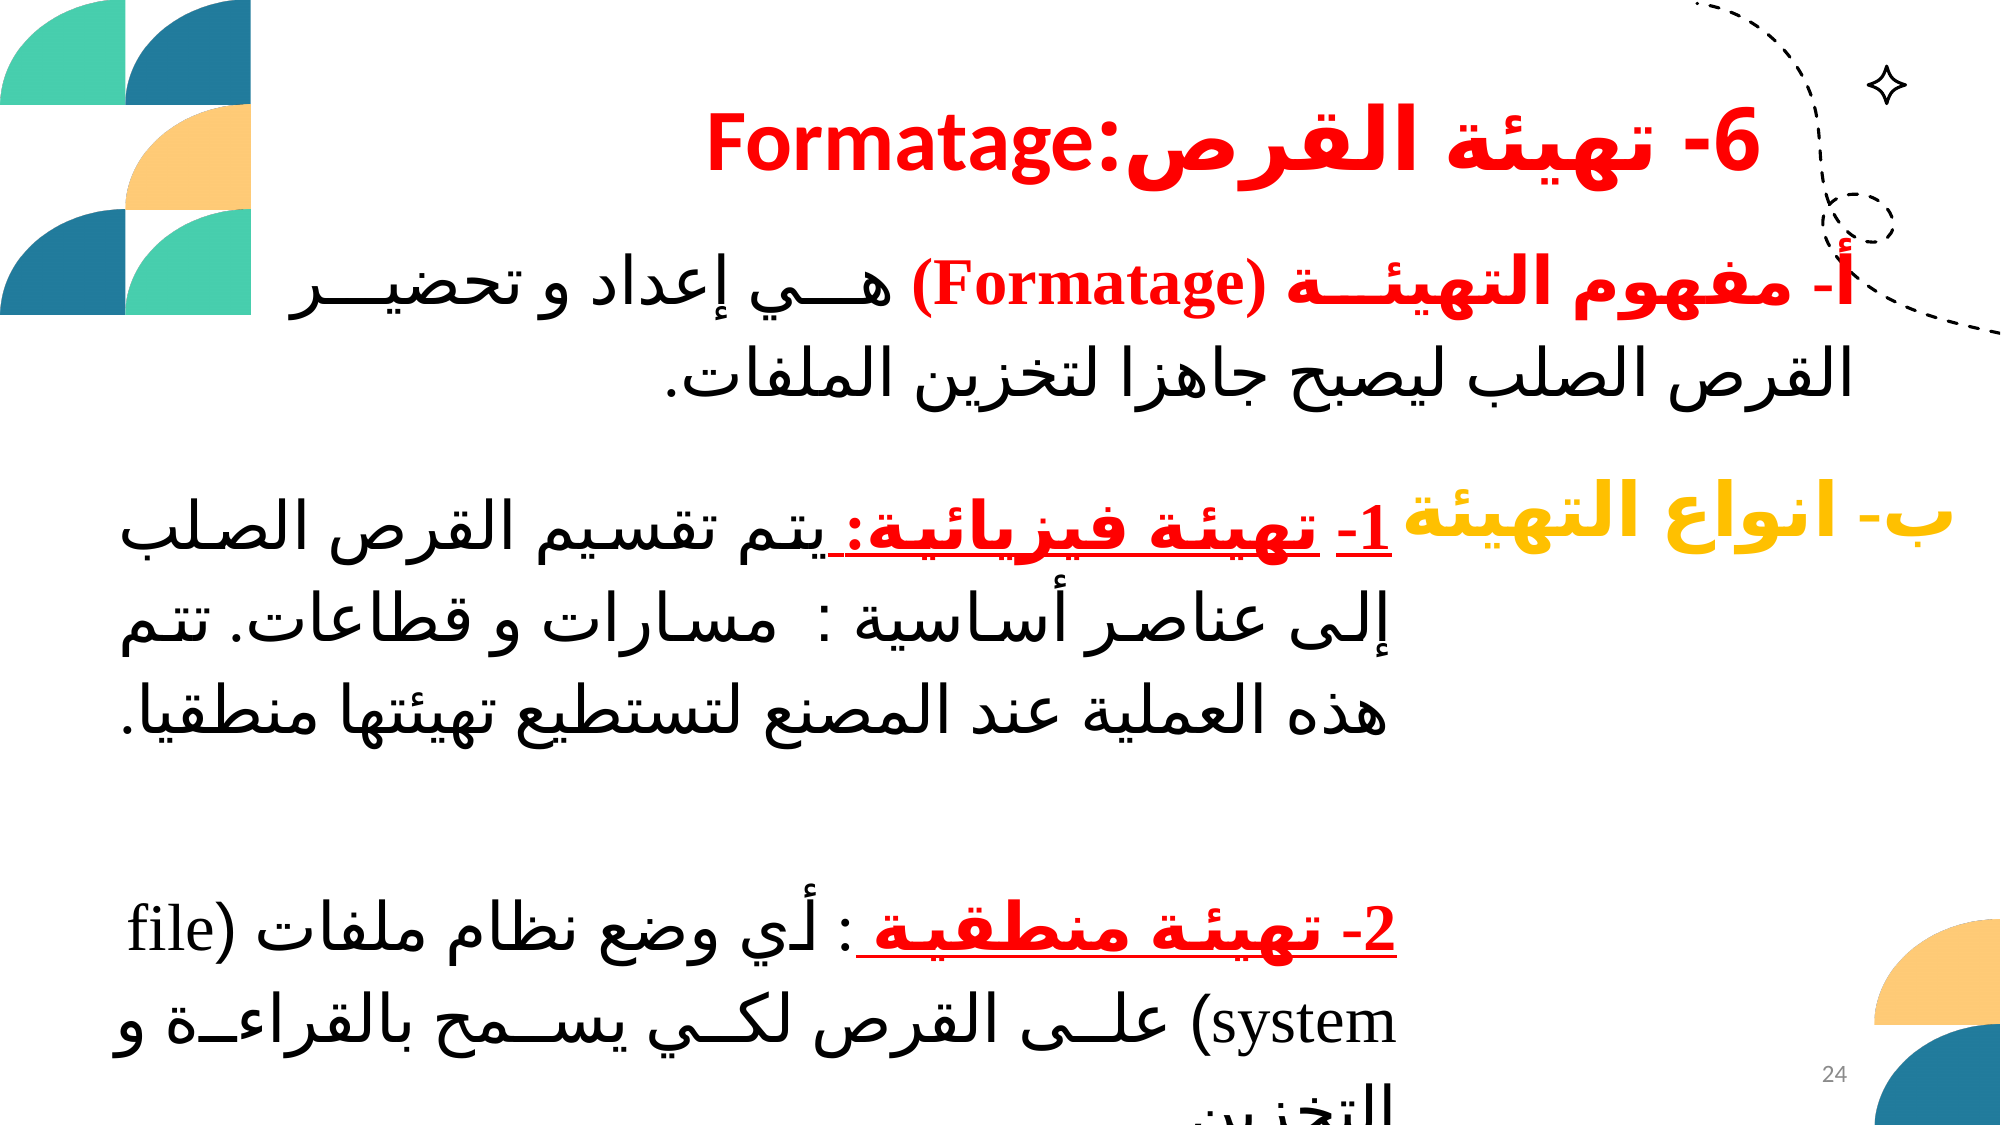

6- تهيئة القرص:Formatage
أ- مفهوم التهيئة (Formatage) هي إعداد و تحضير القرص الصلب ليصبح جاهزا لتخزين الملفات.
ب- انواع التهيئة
1- تهيئة فيزيائية: يتم تقسيم القرص الصلب إلى عناصر أساسية :  مسارات و قطاعات. تتم هذه العملية عند المصنع لتستطيع تهيئتها منطقيا.
2- تهيئة منطقية : أي وضع نظام ملفات (file system) على القرص لكي يسمح بالقراءة و التخزين.
24